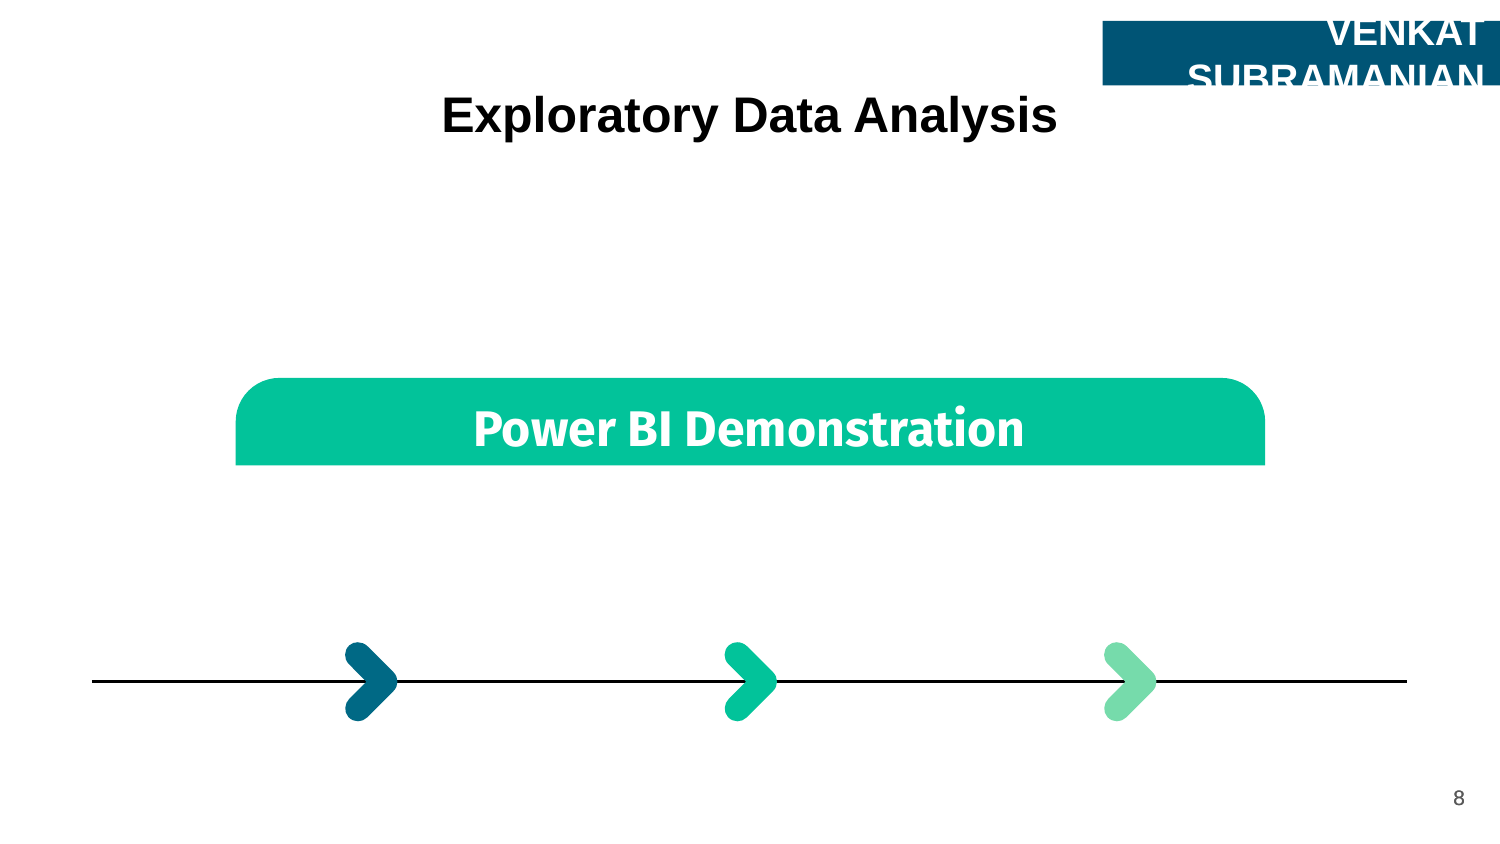

VENKAT SUBRAMANIAN
# Exploratory Data Analysis

Power BI Demonstration

8
8